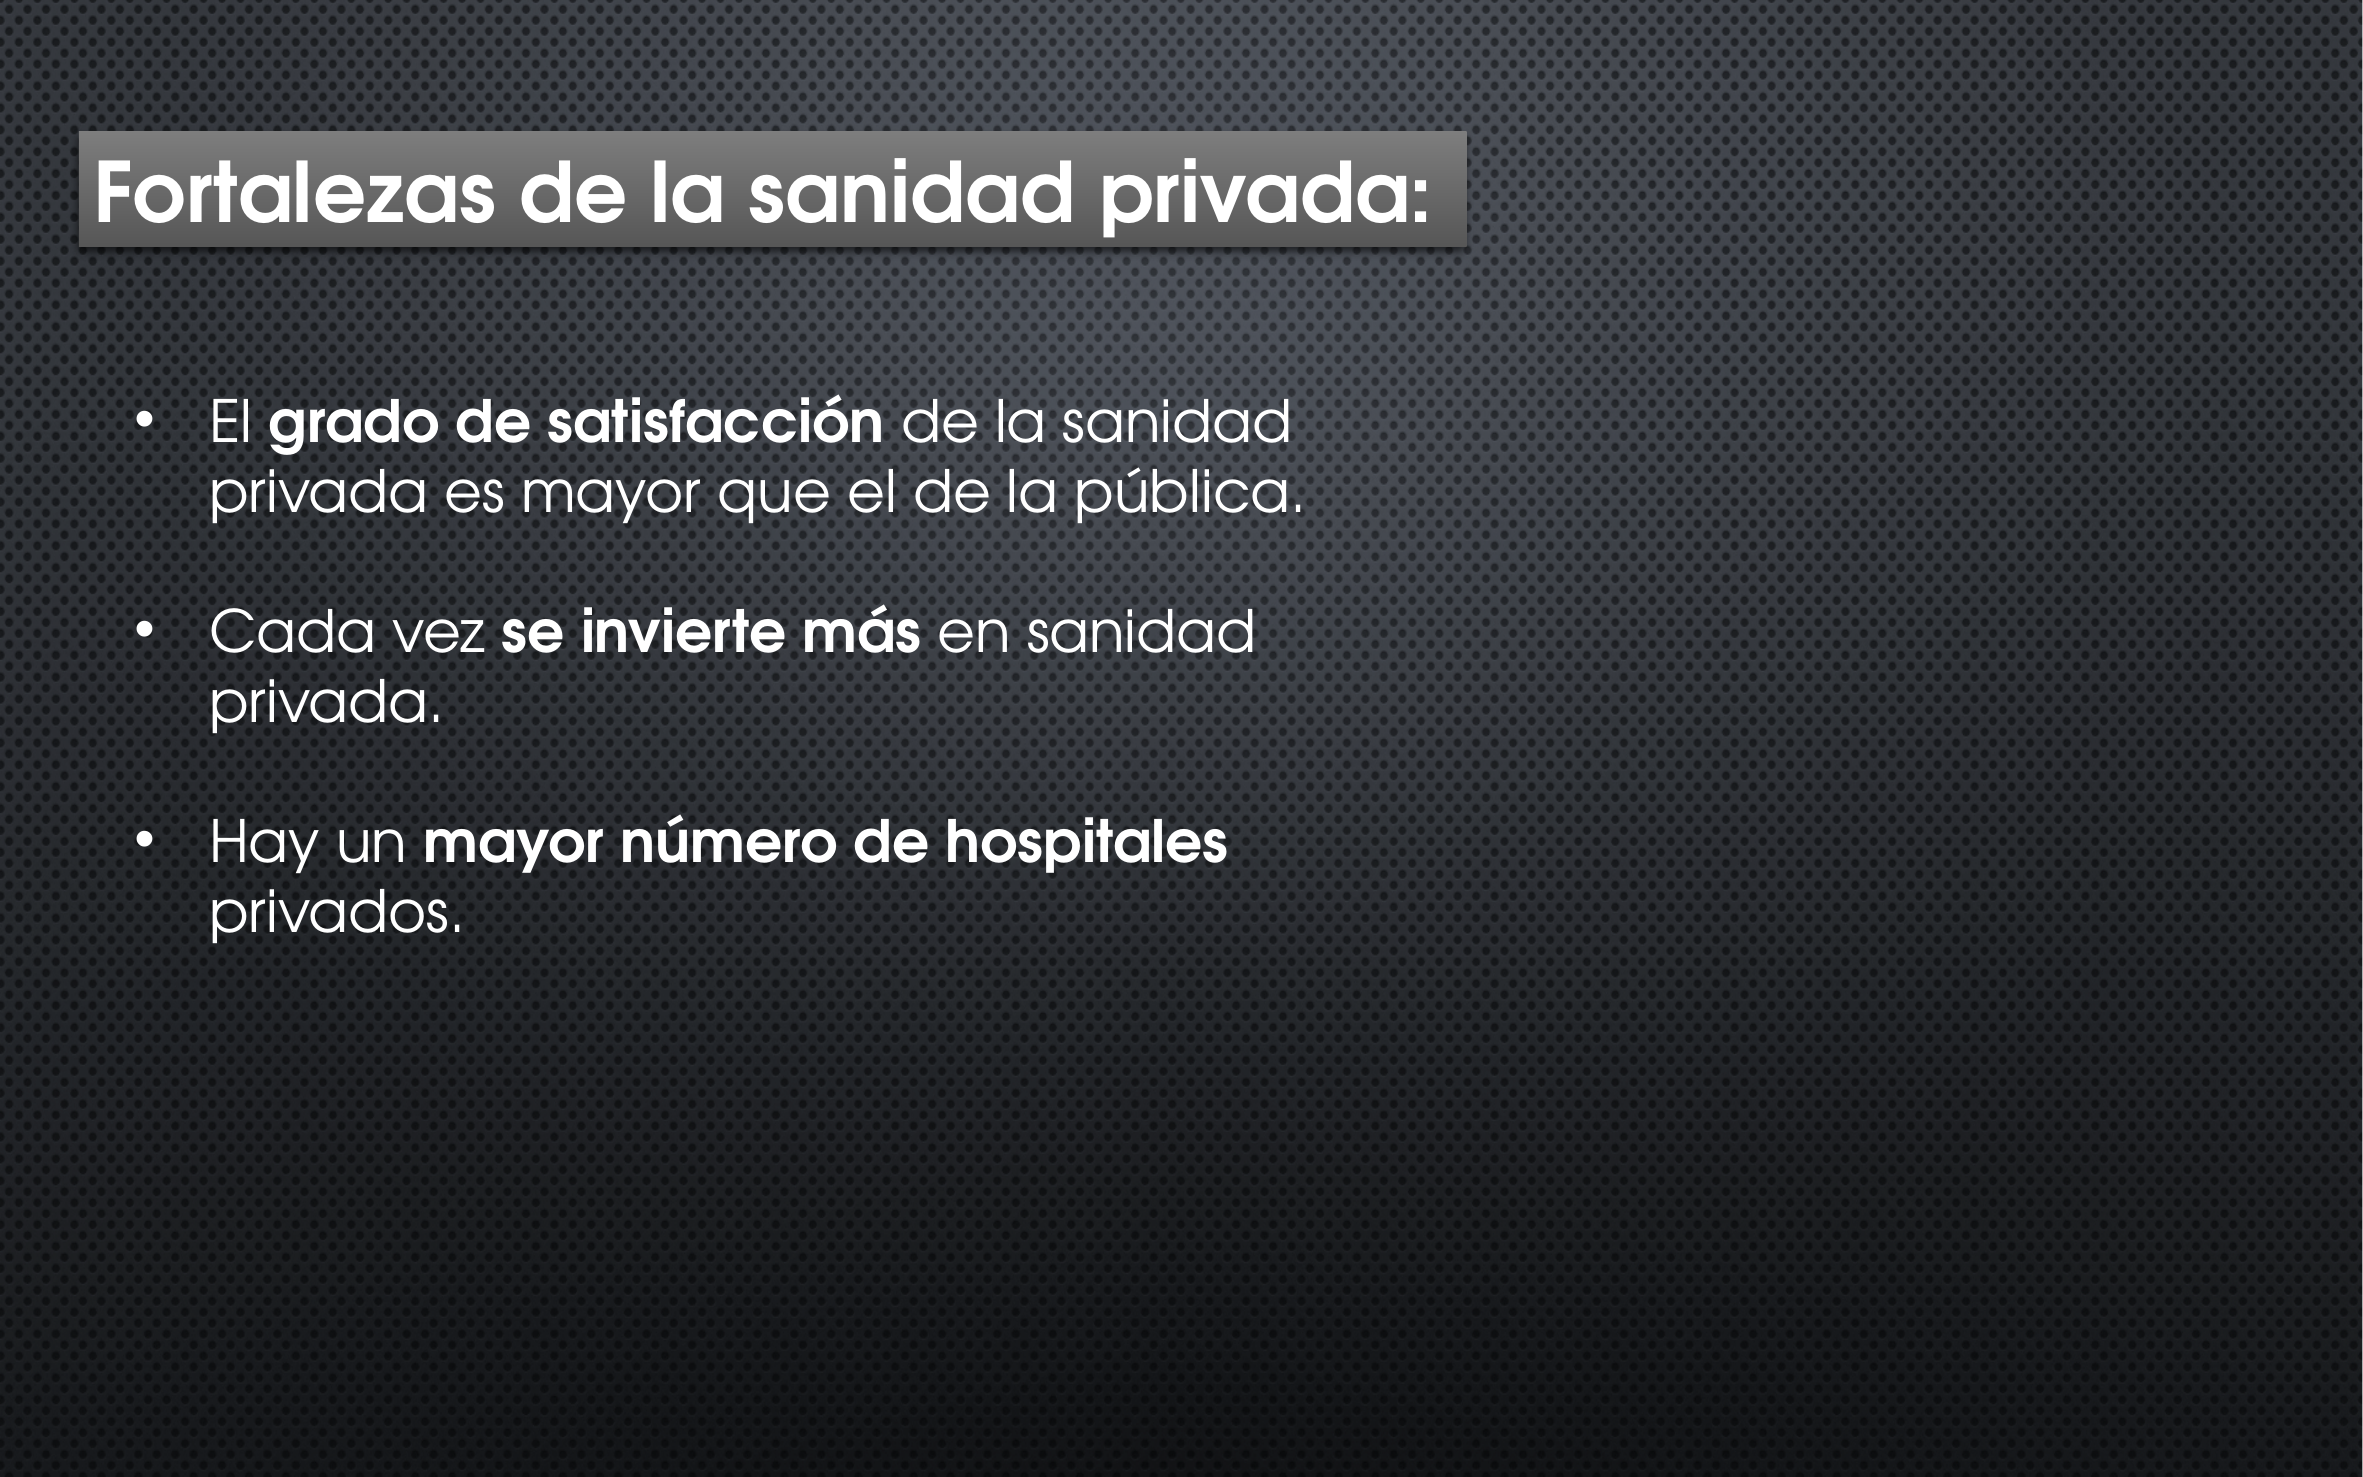

Fortalezas de la sanidad privada:
El grado de satisfacción de la sanidad privada es mayor que el de la pública.

Cada vez se invierte más en sanidad privada.

Hay un mayor número de hospitales privados.